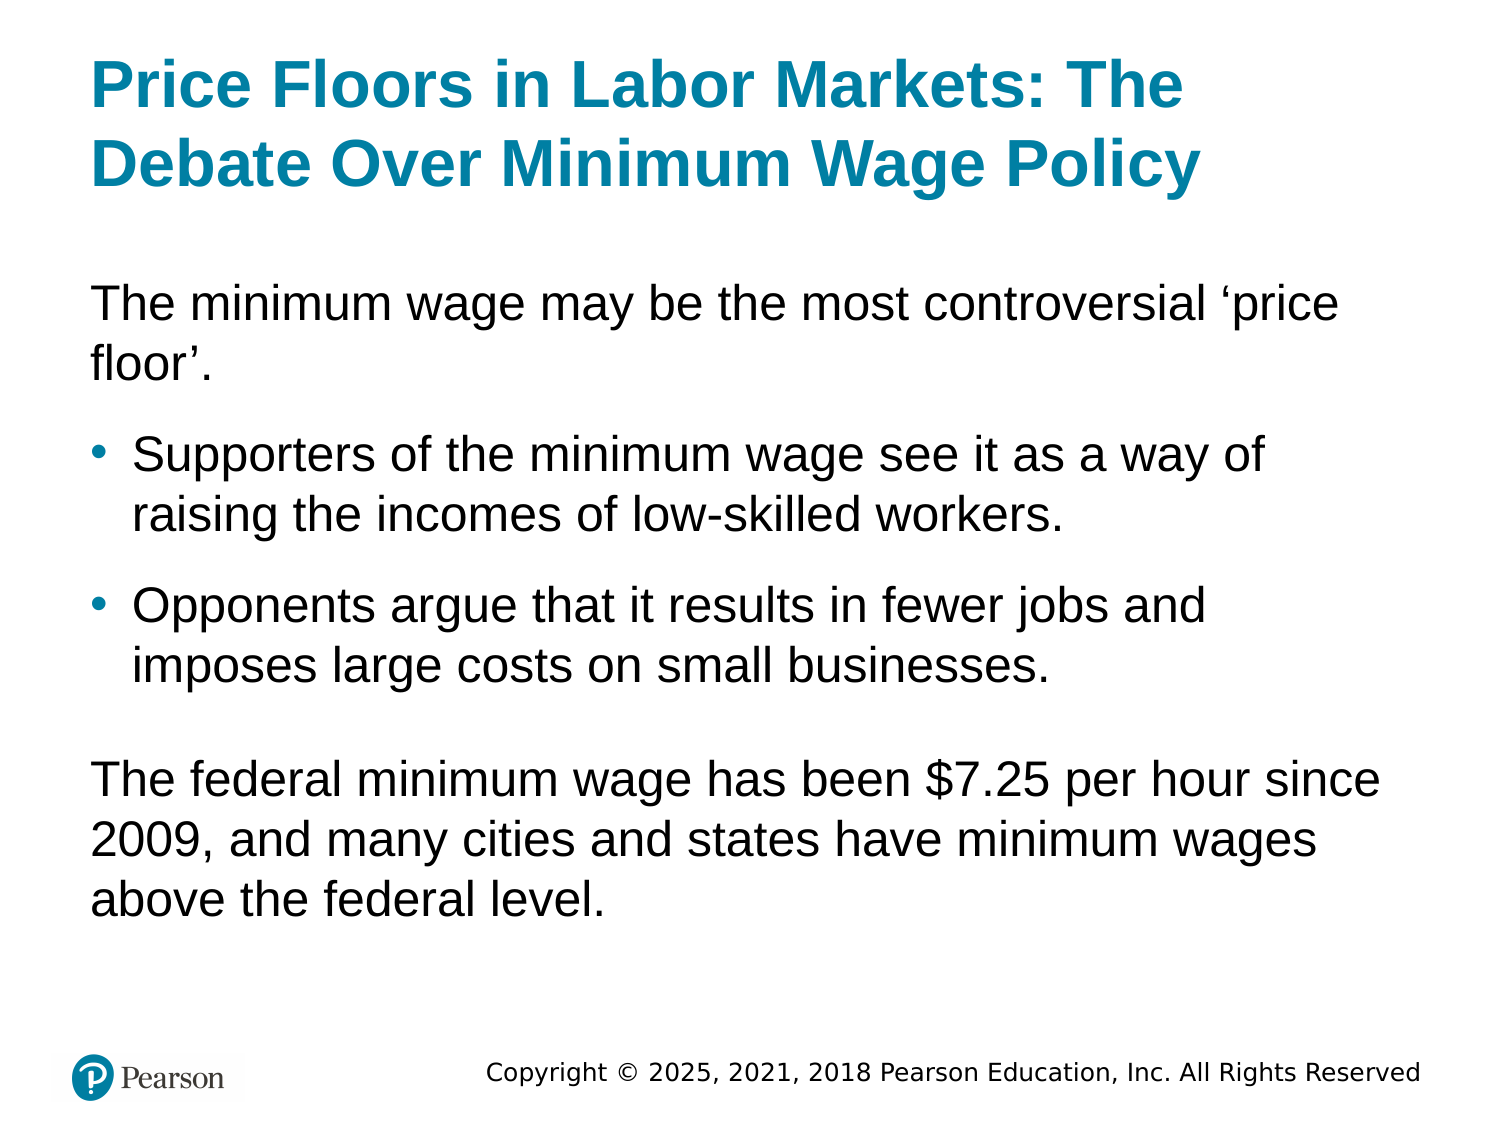

# Price Floors in Labor Markets: The Debate Over Minimum Wage Policy
The minimum wage may be the most controversial ‘price floor’.
Supporters of the minimum wage see it as a way of raising the incomes of low-skilled workers.
Opponents argue that it results in fewer jobs and imposes large costs on small businesses.
The federal minimum wage has been $7.25 per hour since 2009, and many cities and states have minimum wages above the federal level.